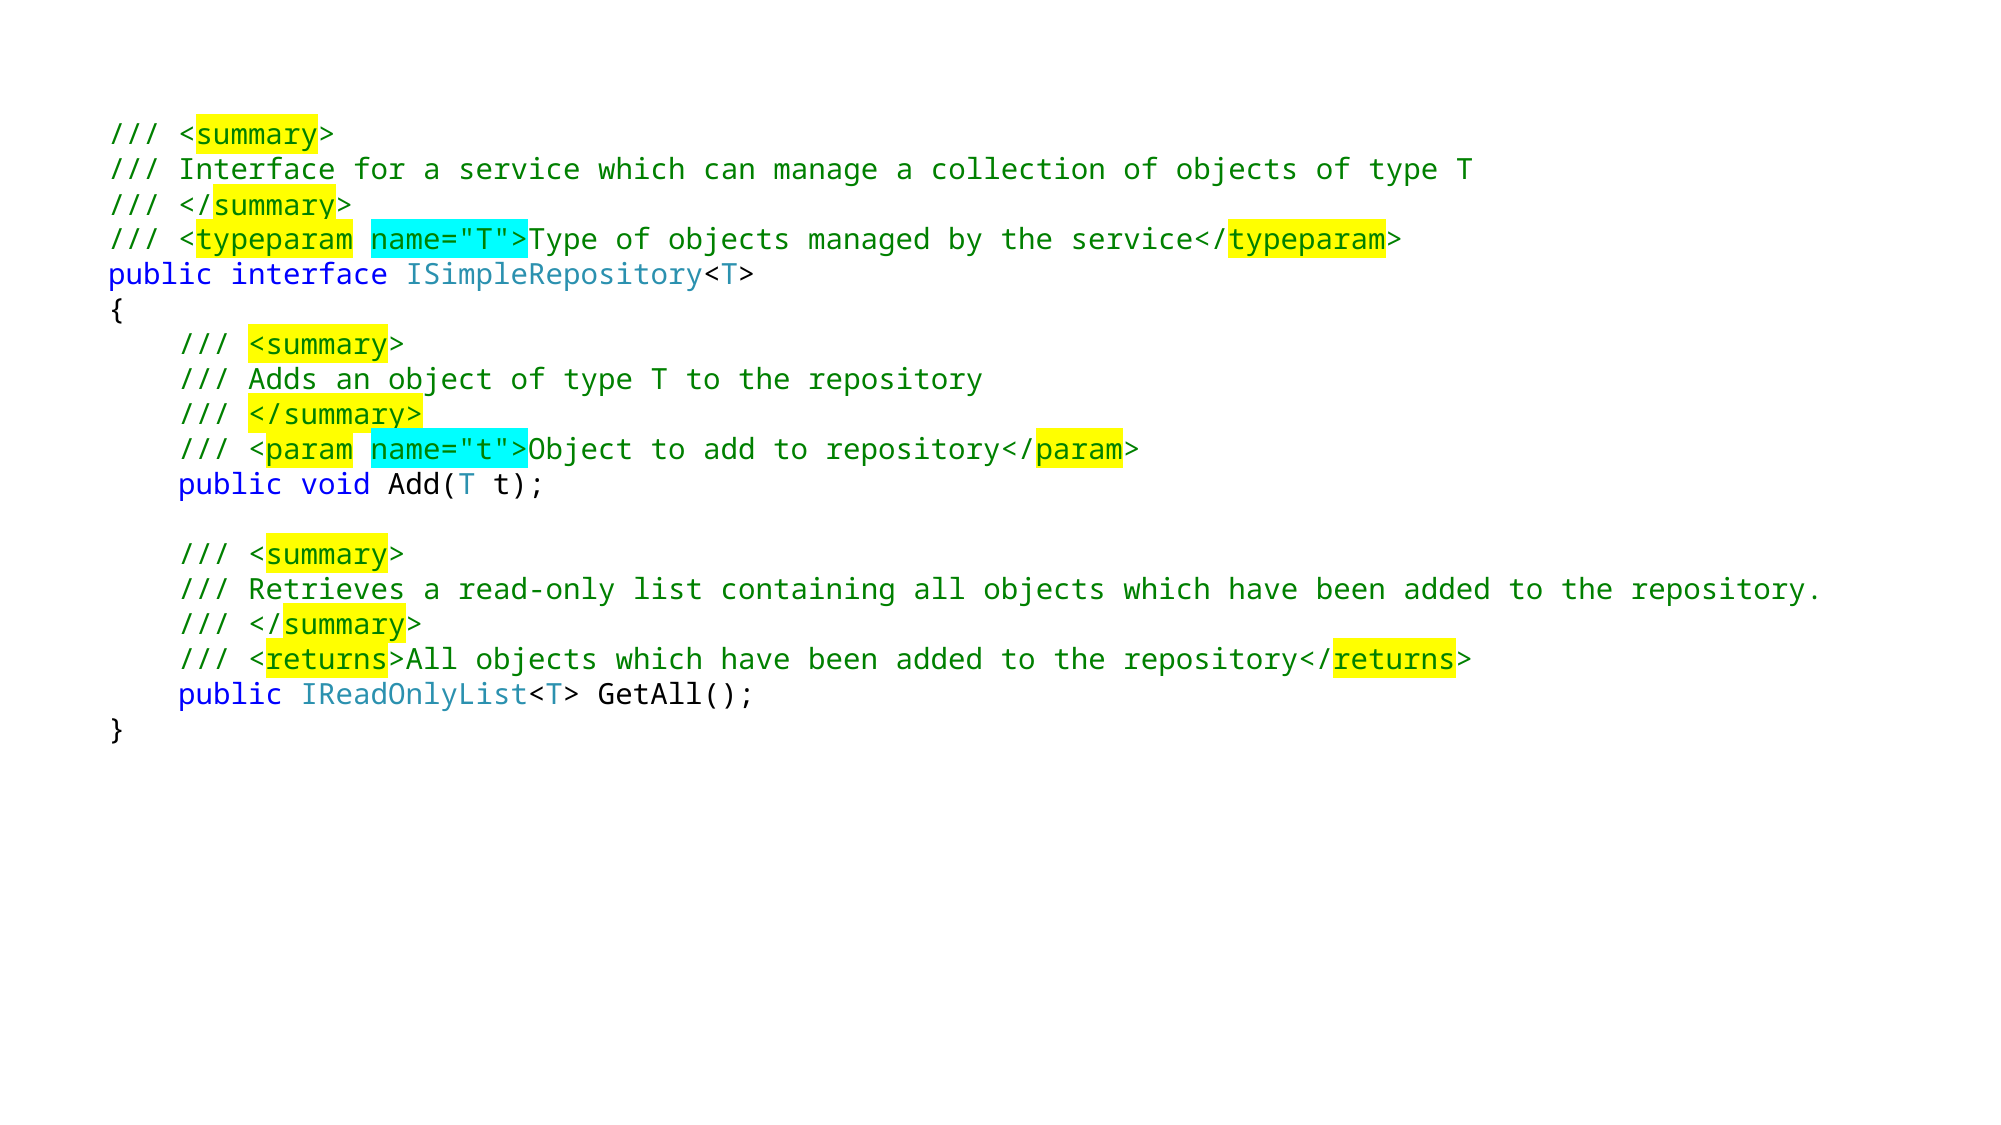

/// <summary>
/// Interface for a service which can manage a collection of objects of type T
/// </summary>
/// <typeparam name="T">Type of objects managed by the service</typeparam>
public interface ISimpleRepository<T>
{
    /// <summary>
    /// Adds an object of type T to the repository
    /// </summary>
    /// <param name="t">Object to add to repository</param>
    public void Add(T t);

    /// <summary>
    /// Retrieves a read-only list containing all objects which have been added to the repository.
    /// </summary>
    /// <returns>All objects which have been added to the repository</returns>
    public IReadOnlyList<T> GetAll();
}